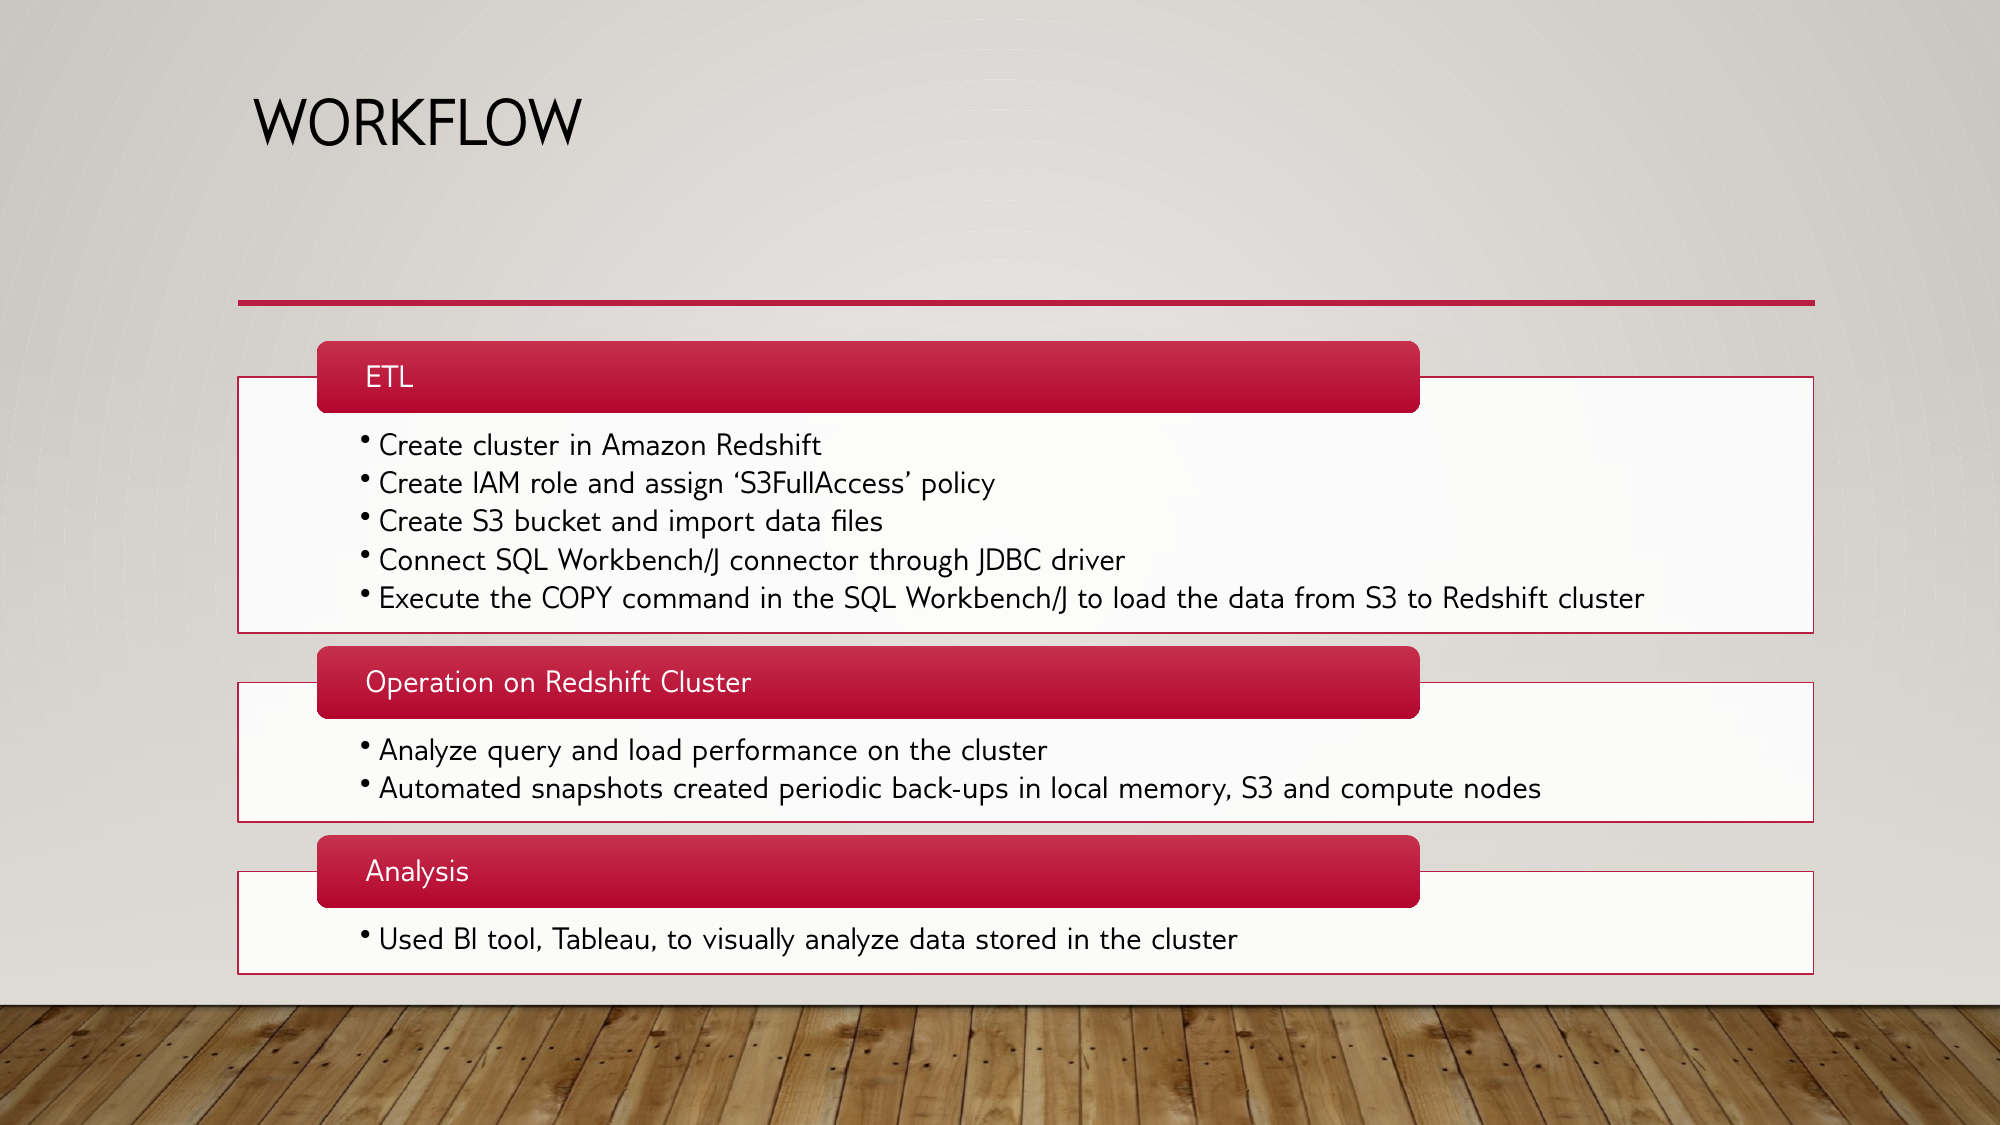

# Workflow
Create cluster in Amazon Redshift
Create IAM role and assign ‘S3FullAccess’ policy
Create S3 bucket and import data files
Connect SQL Workbench/J connector through JDBC driver
Execute the COPY command in the SQL Workbench/J to load the data from S3 to Redshift cluster
ETL
Analyze query and load performance on the cluster
Automated snapshots created periodic back-ups in local memory, S3 and compute nodes
Operation on Redshift Cluster
Used BI tool, Tableau, to visually analyze data stored in the cluster
Analysis